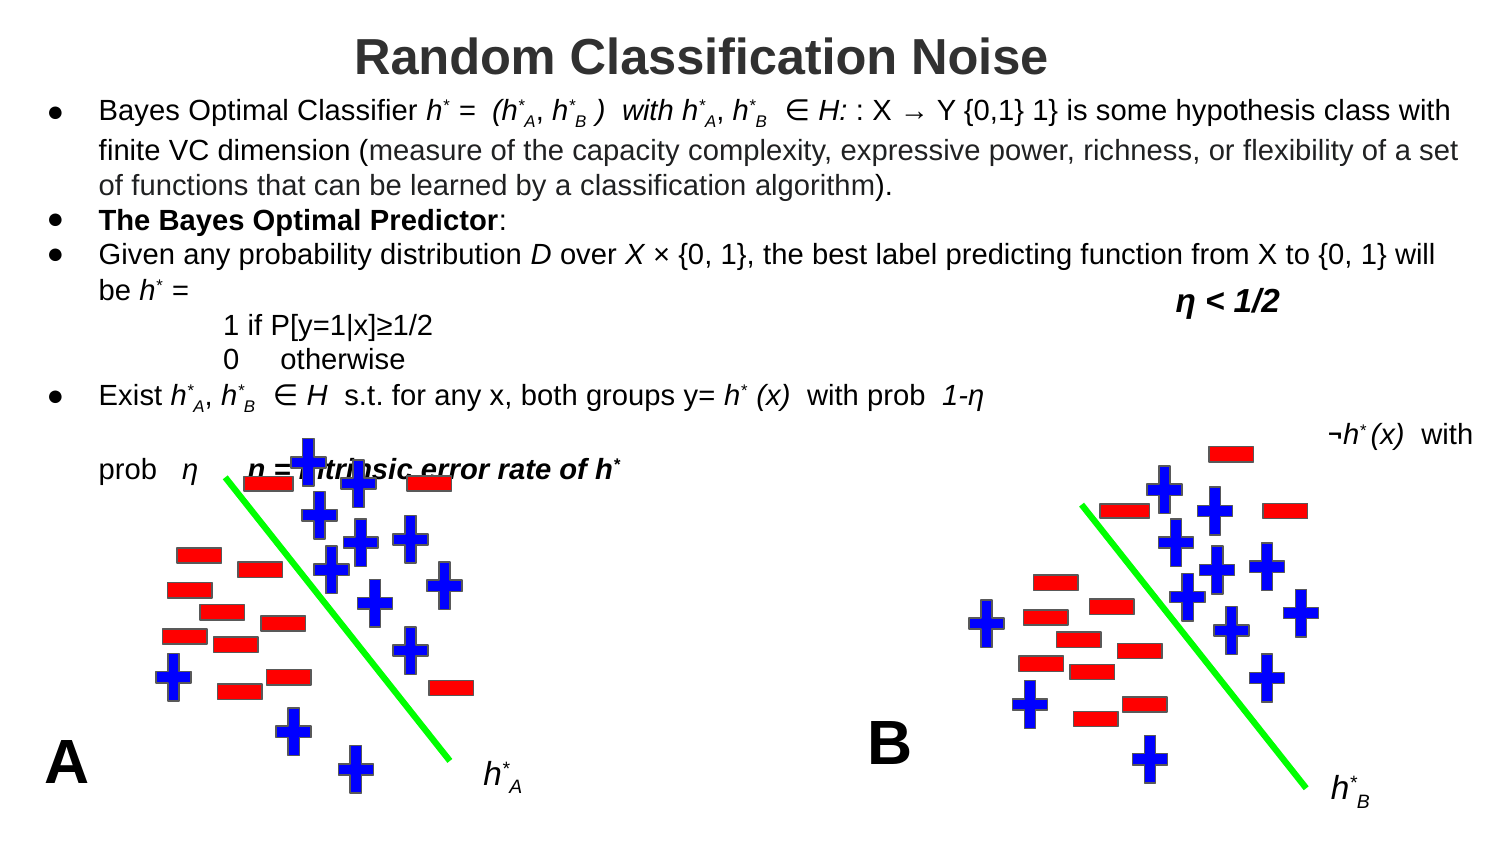

# Random Classification Noise

Bayes Optimal Classifier h*  =  (h*A, h*B  )  with h*A, h*B   ∈ H: : X → Y {0,1} 1} is some hypothesis class with finite VC dimension (measure of the capacity complexity, expressive power, richness, or flexibility of a set of functions that can be learned by a classification algorithm).
The Bayes Optimal Predictor:
Given any probability distribution D over X × {0, 1}, the best label predicting function from X to {0, 1} will be h*  =
      1 if P[y=1|x]≥1/2
      0     otherwise
Exist h*A, h*B   ∈ H  s.t. for any x, both groups y= h*  (x)  with prob  1-η
								      ¬h* (x)  with prob   η      η = intrinsic error rate of h*
η < 1/2

B

A

h*A
h*B